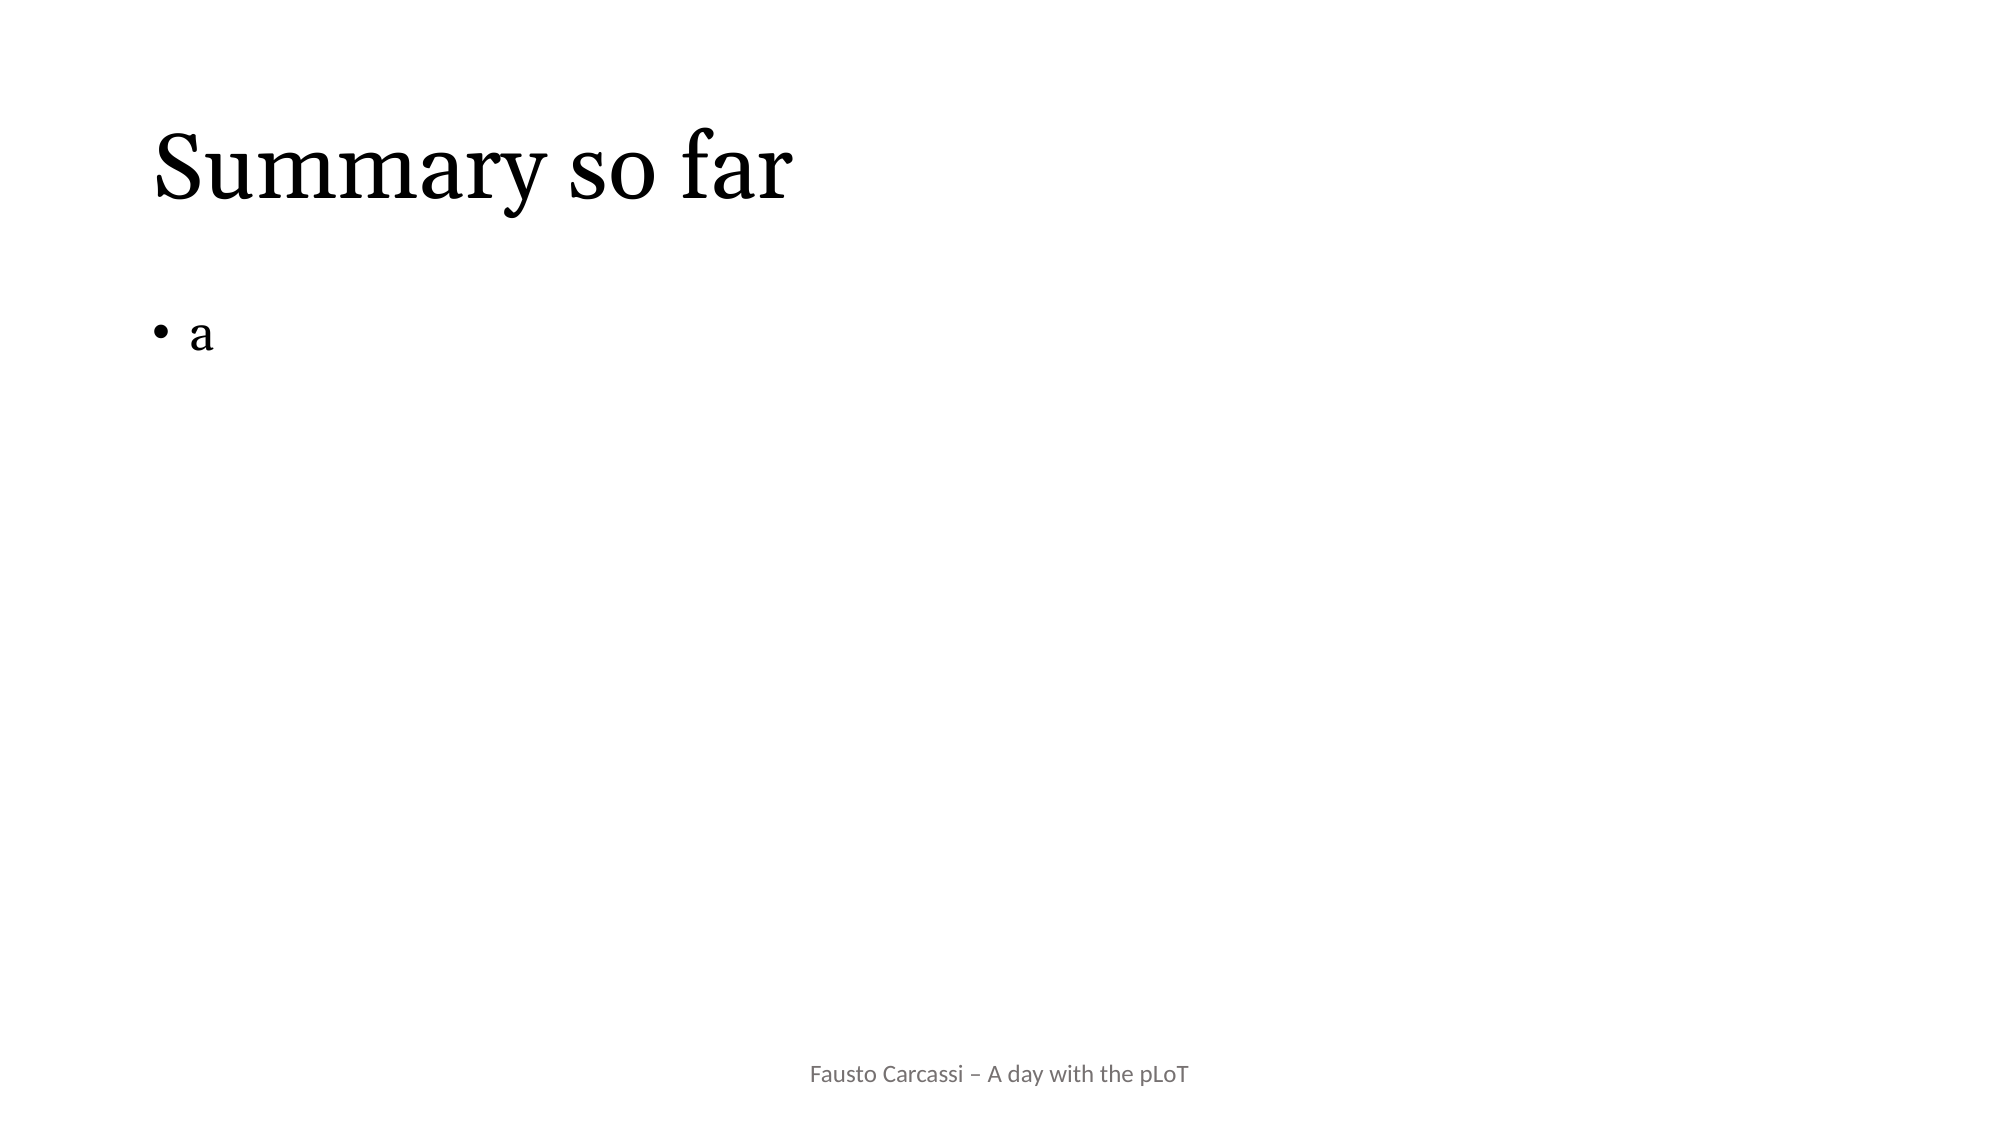

# Summary so far
a
Fausto Carcassi – A day with the pLoT